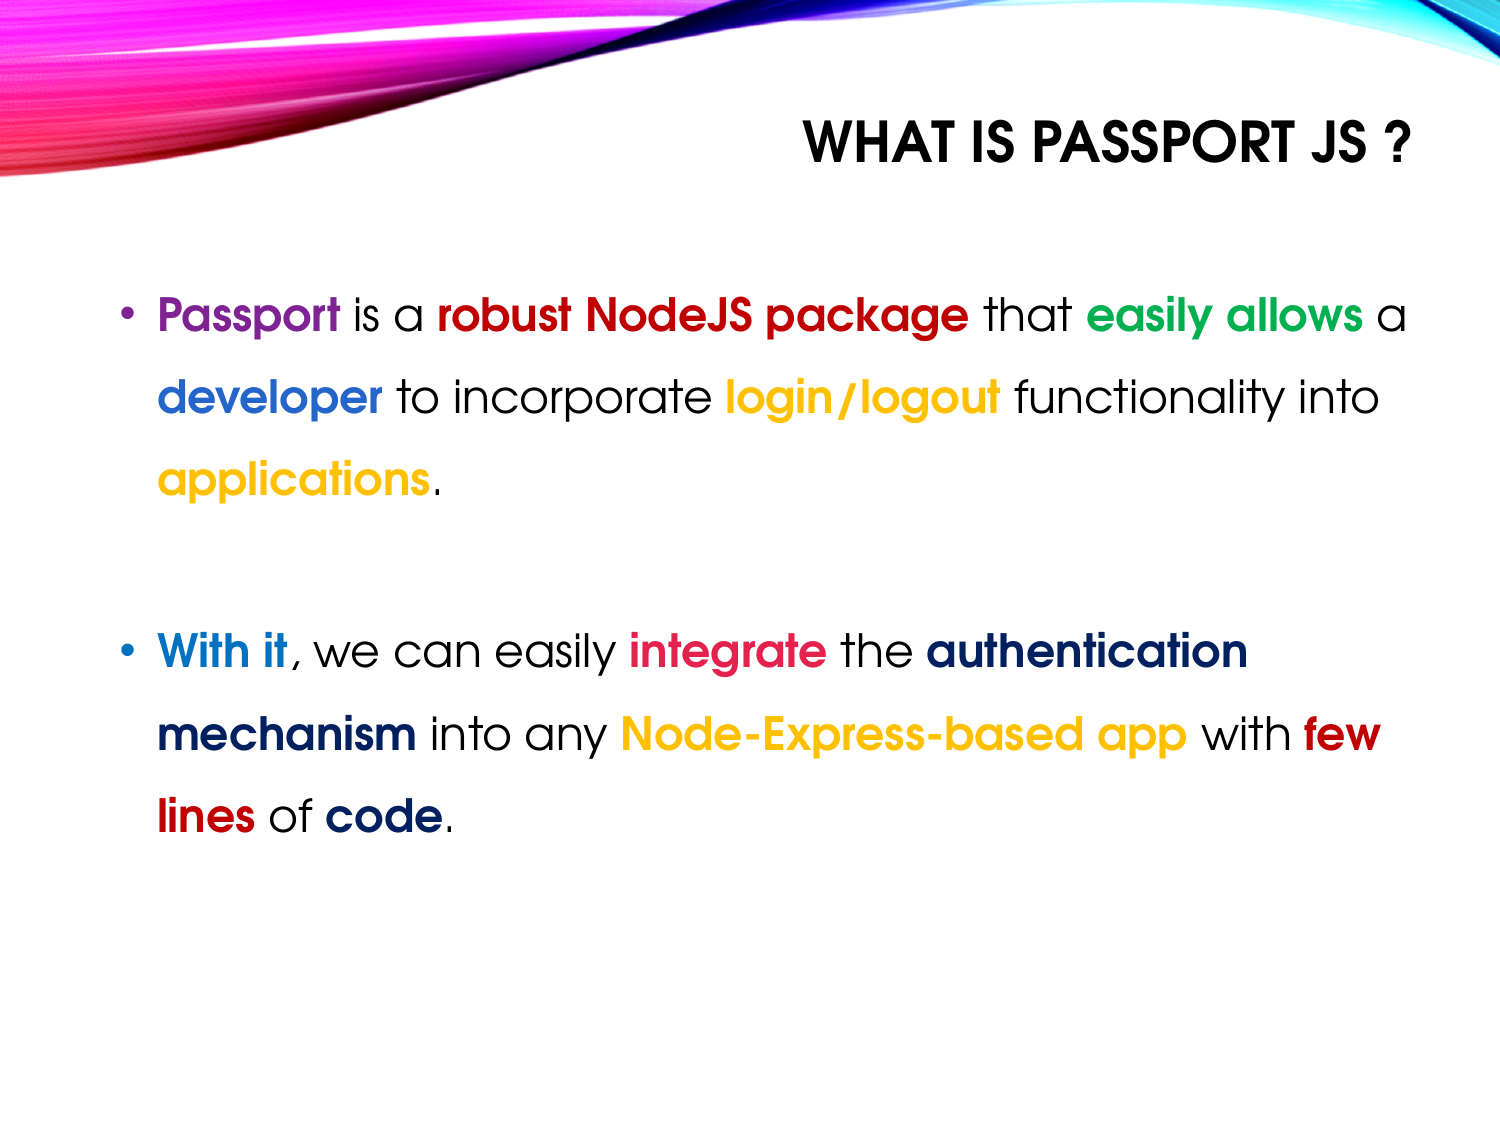

# What is passport js ?
Passport is a robust NodeJS package that easily allows a developer to incorporate login/logout functionality into applications.

With it, we can easily integrate the authentication mechanism into any Node-Express-based app with few lines of code.